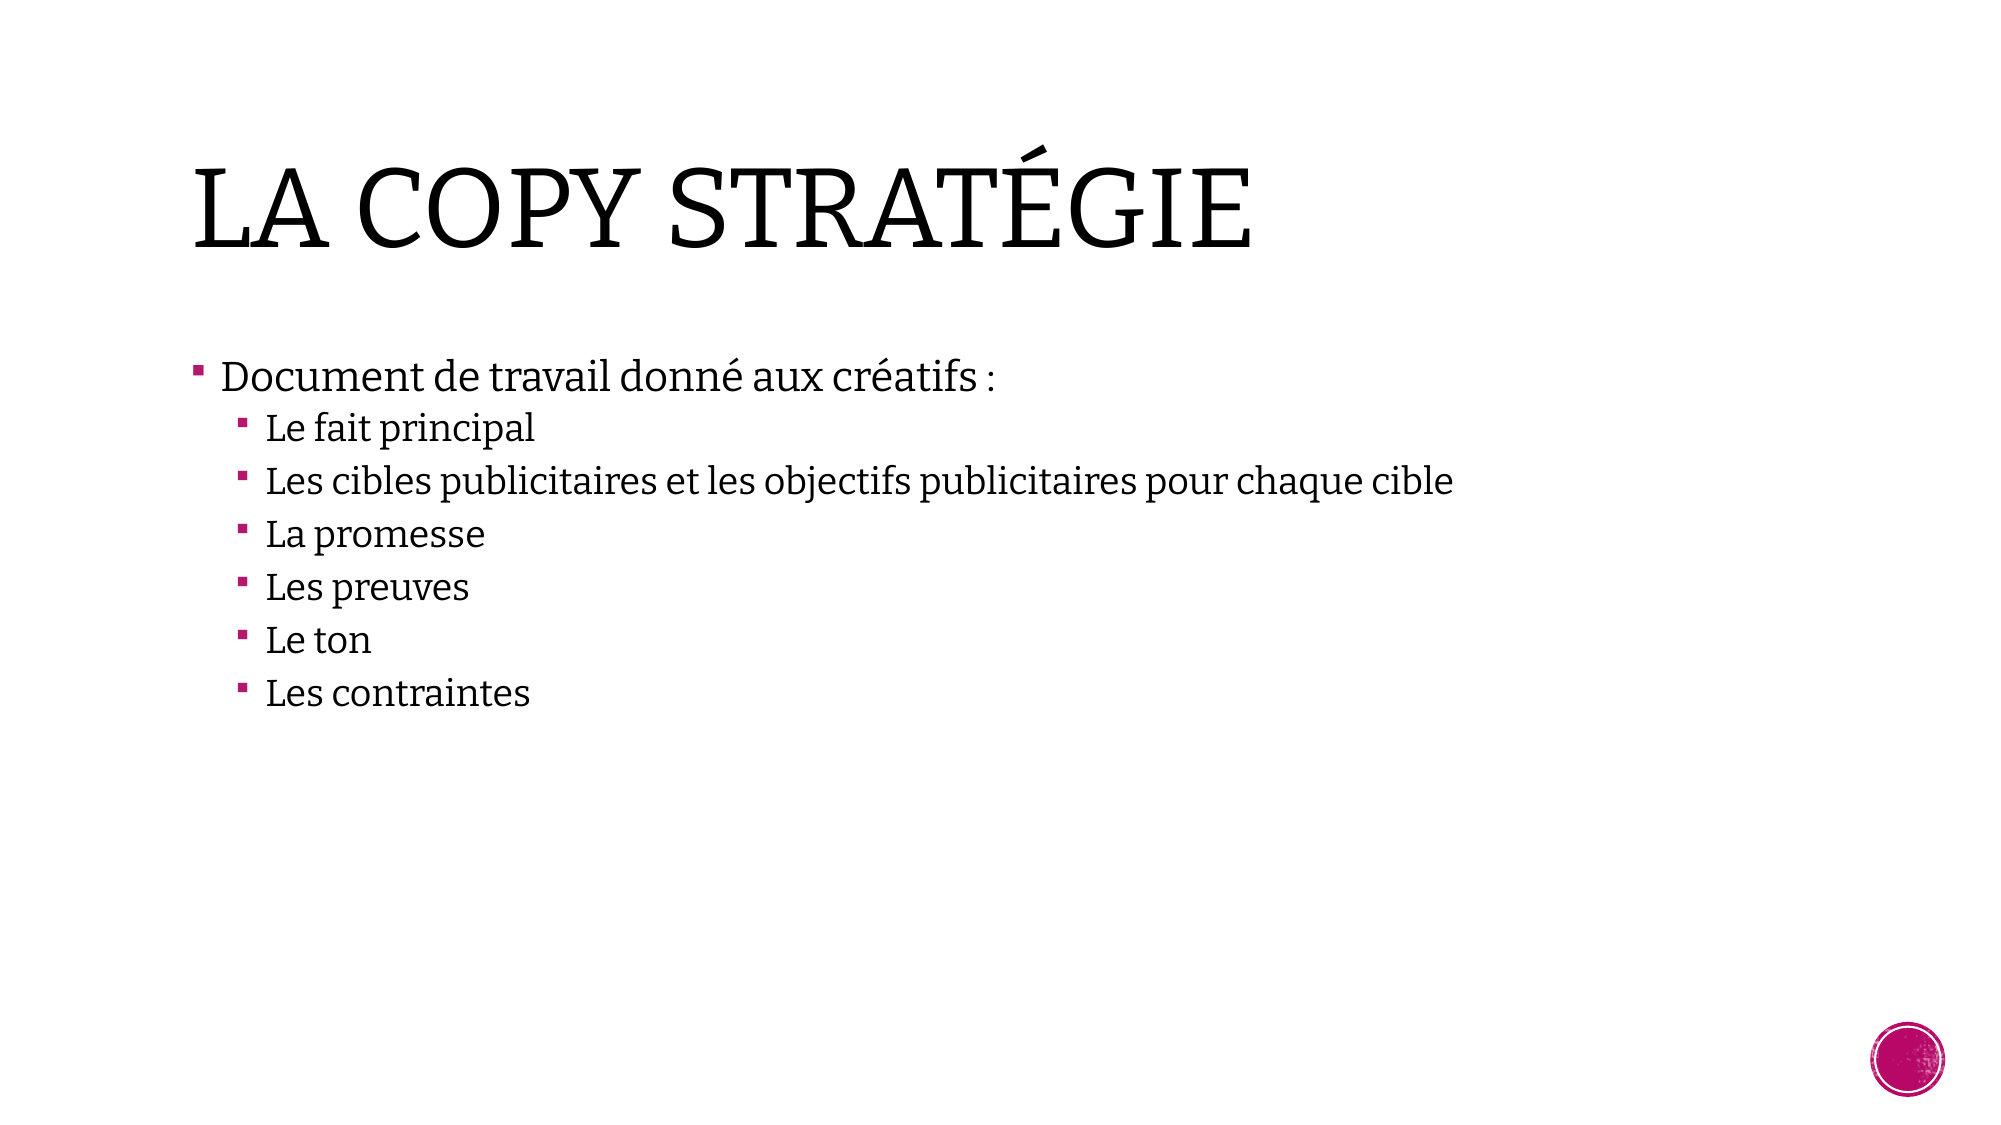

# La copy stratégie
Document de travail donné aux créatifs :
Le fait principal
Les cibles publicitaires et les objectifs publicitaires pour chaque cible
La promesse
Les preuves
Le ton
Les contraintes